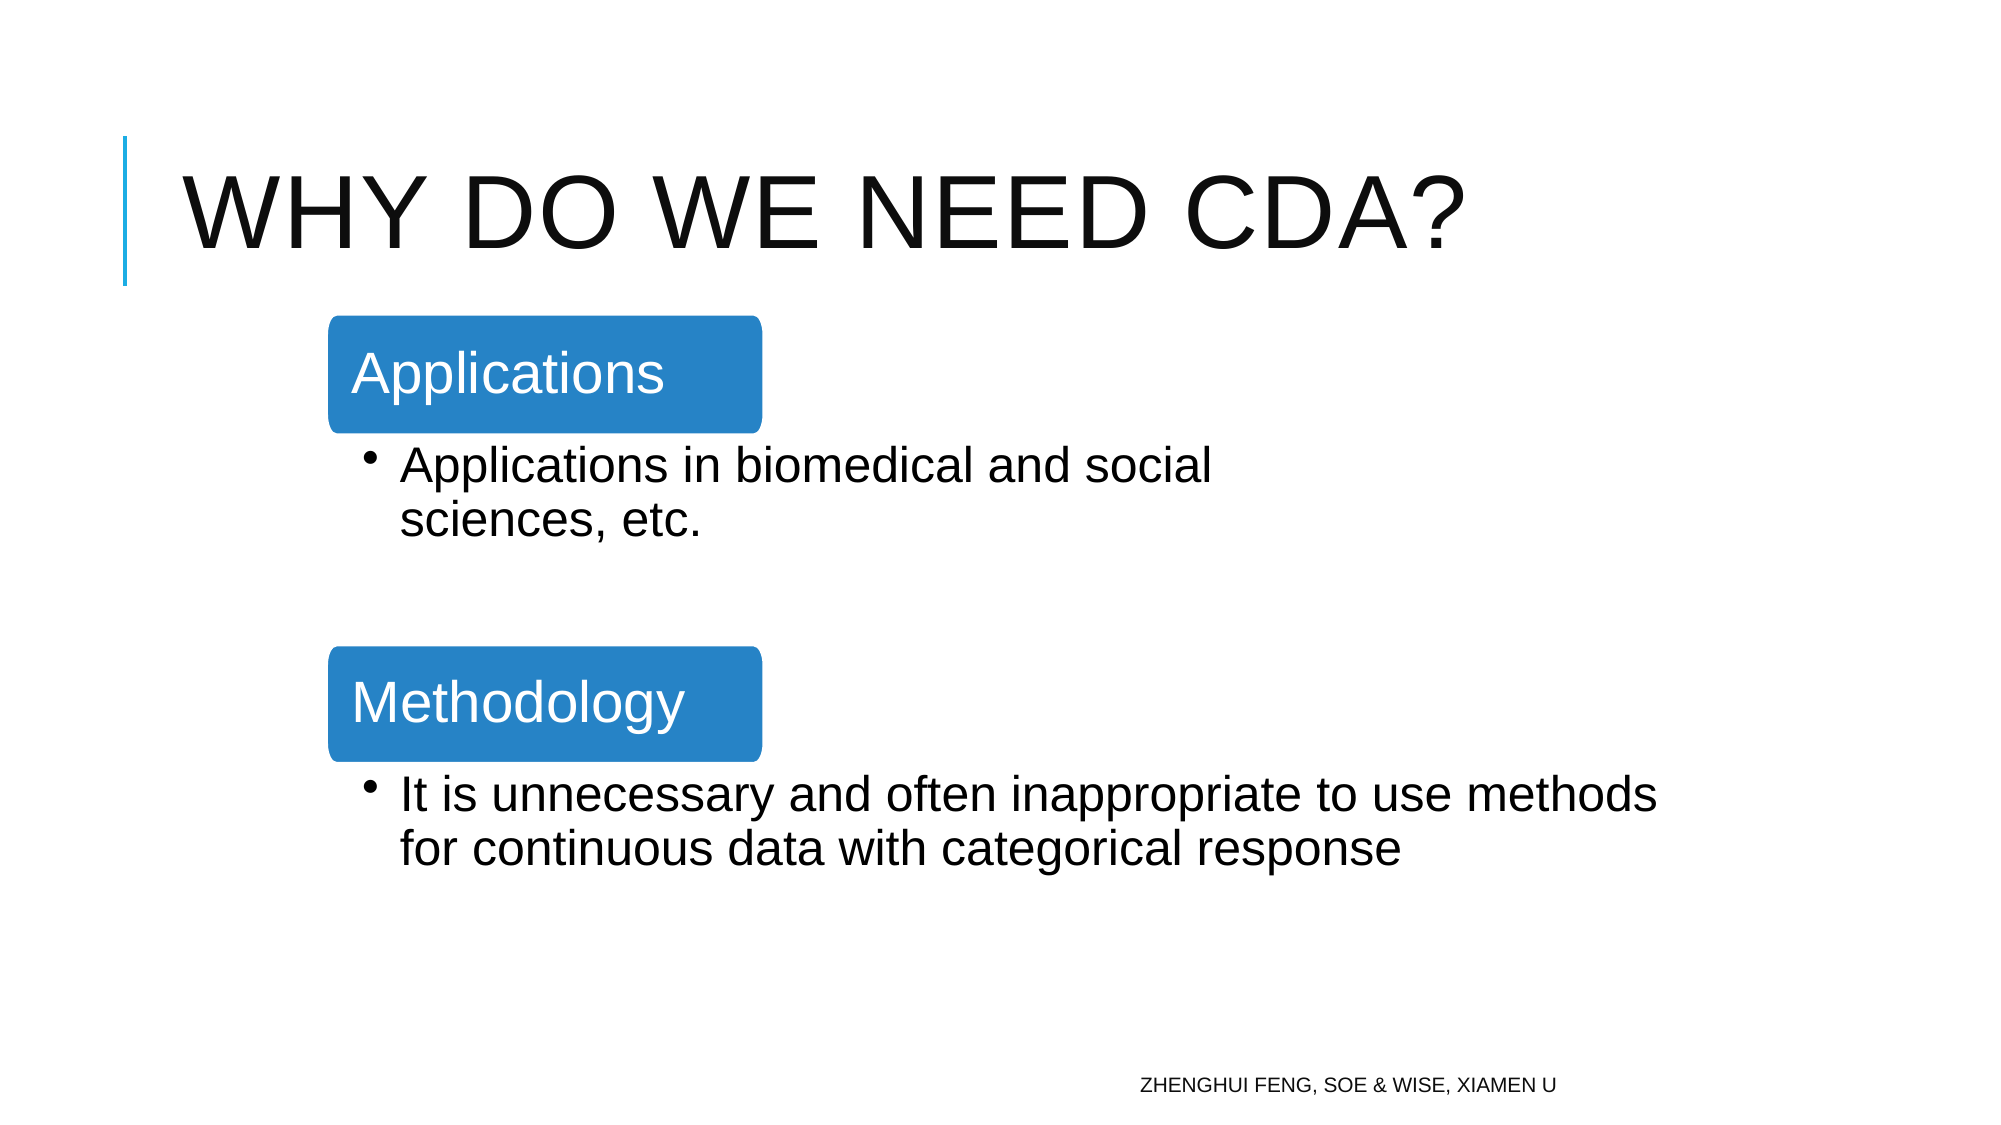

# Why do we need CDA?
Applications
Applications in biomedical and social sciences, etc.
Methodology
It is unnecessary and often inappropriate to use methods for continuous data with categorical response
Zhenghui Feng, SOE & WISE, Xiamen U